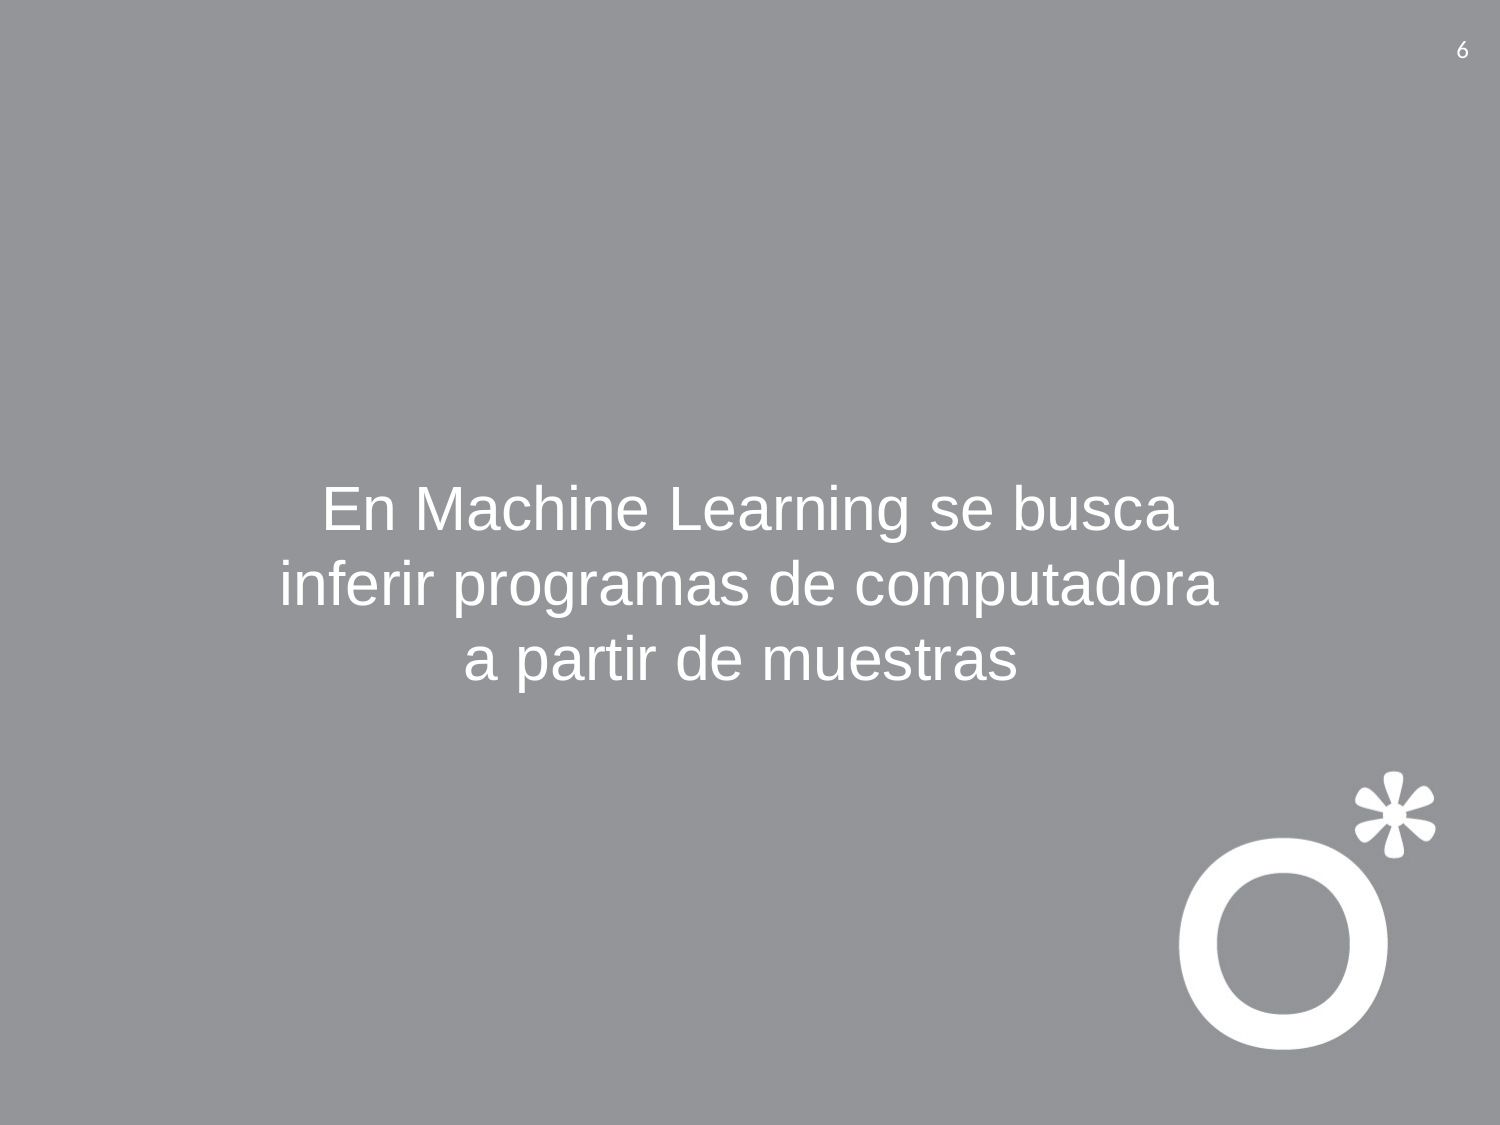

6
En Machine Learning se busca
inferir programas de computadora
a partir de muestras